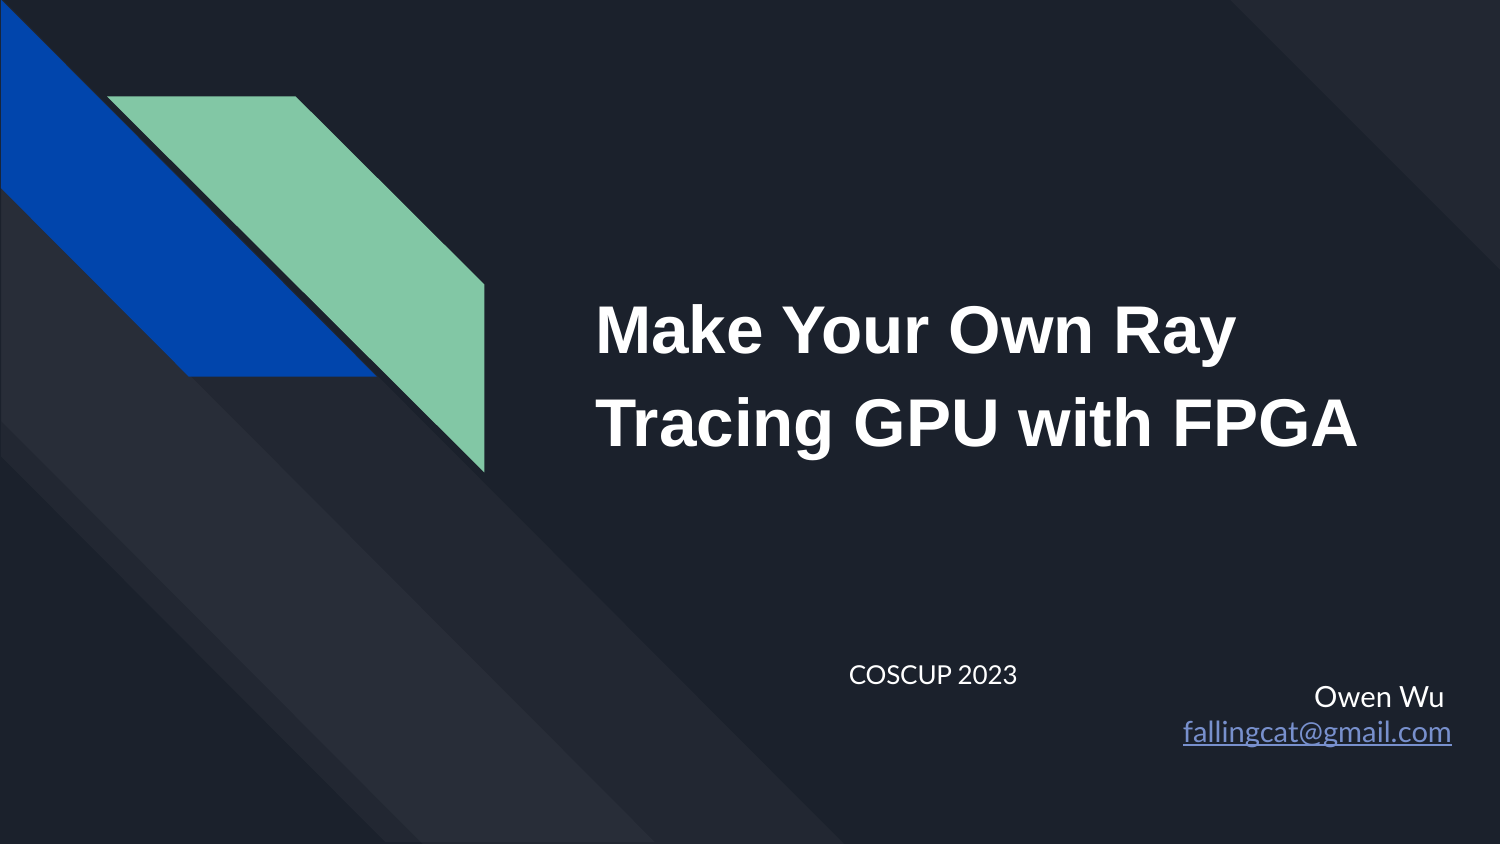

# Make Your Own Ray Tracing GPU with FPGA

COSCUP 2023
Owen Wu
fallingcat@gmail.com